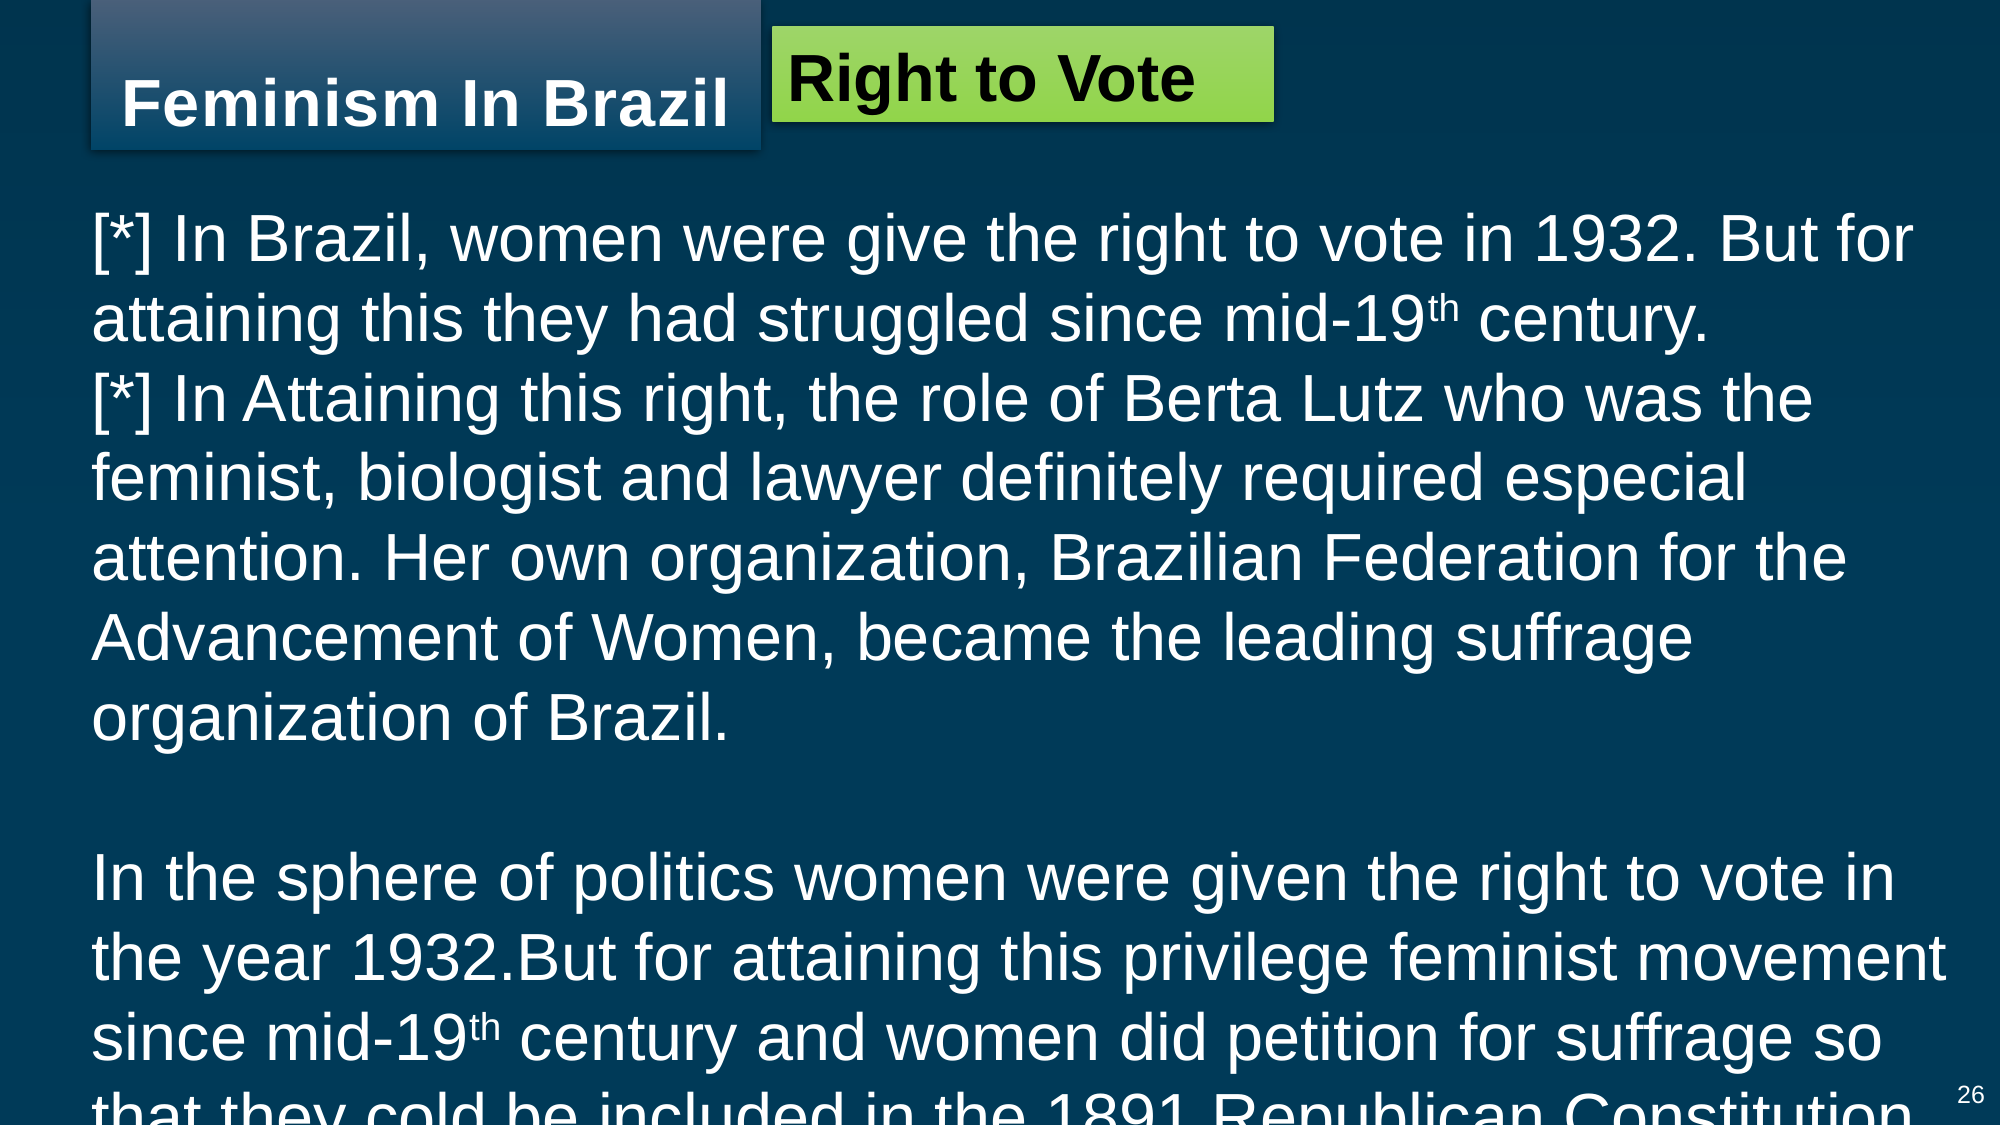

# Feminism In Brazil
Right to Vote

[*] In Brazil, women were give the right to vote in 1932. But for attaining this they had struggled since mid-19th century.
[*] In Attaining this right, the role of Berta Lutz who was the feminist, biologist and lawyer definitely required especial attention. Her own organization, Brazilian Federation for the Advancement of Women, became the leading suffrage organization of Brazil.

In the sphere of politics women were given the right to vote in the year 1932.But for attaining this privilege feminist movement since mid-19th century and women did petition for suffrage so that they cold be included in the 1891 Republican Constitution.

26